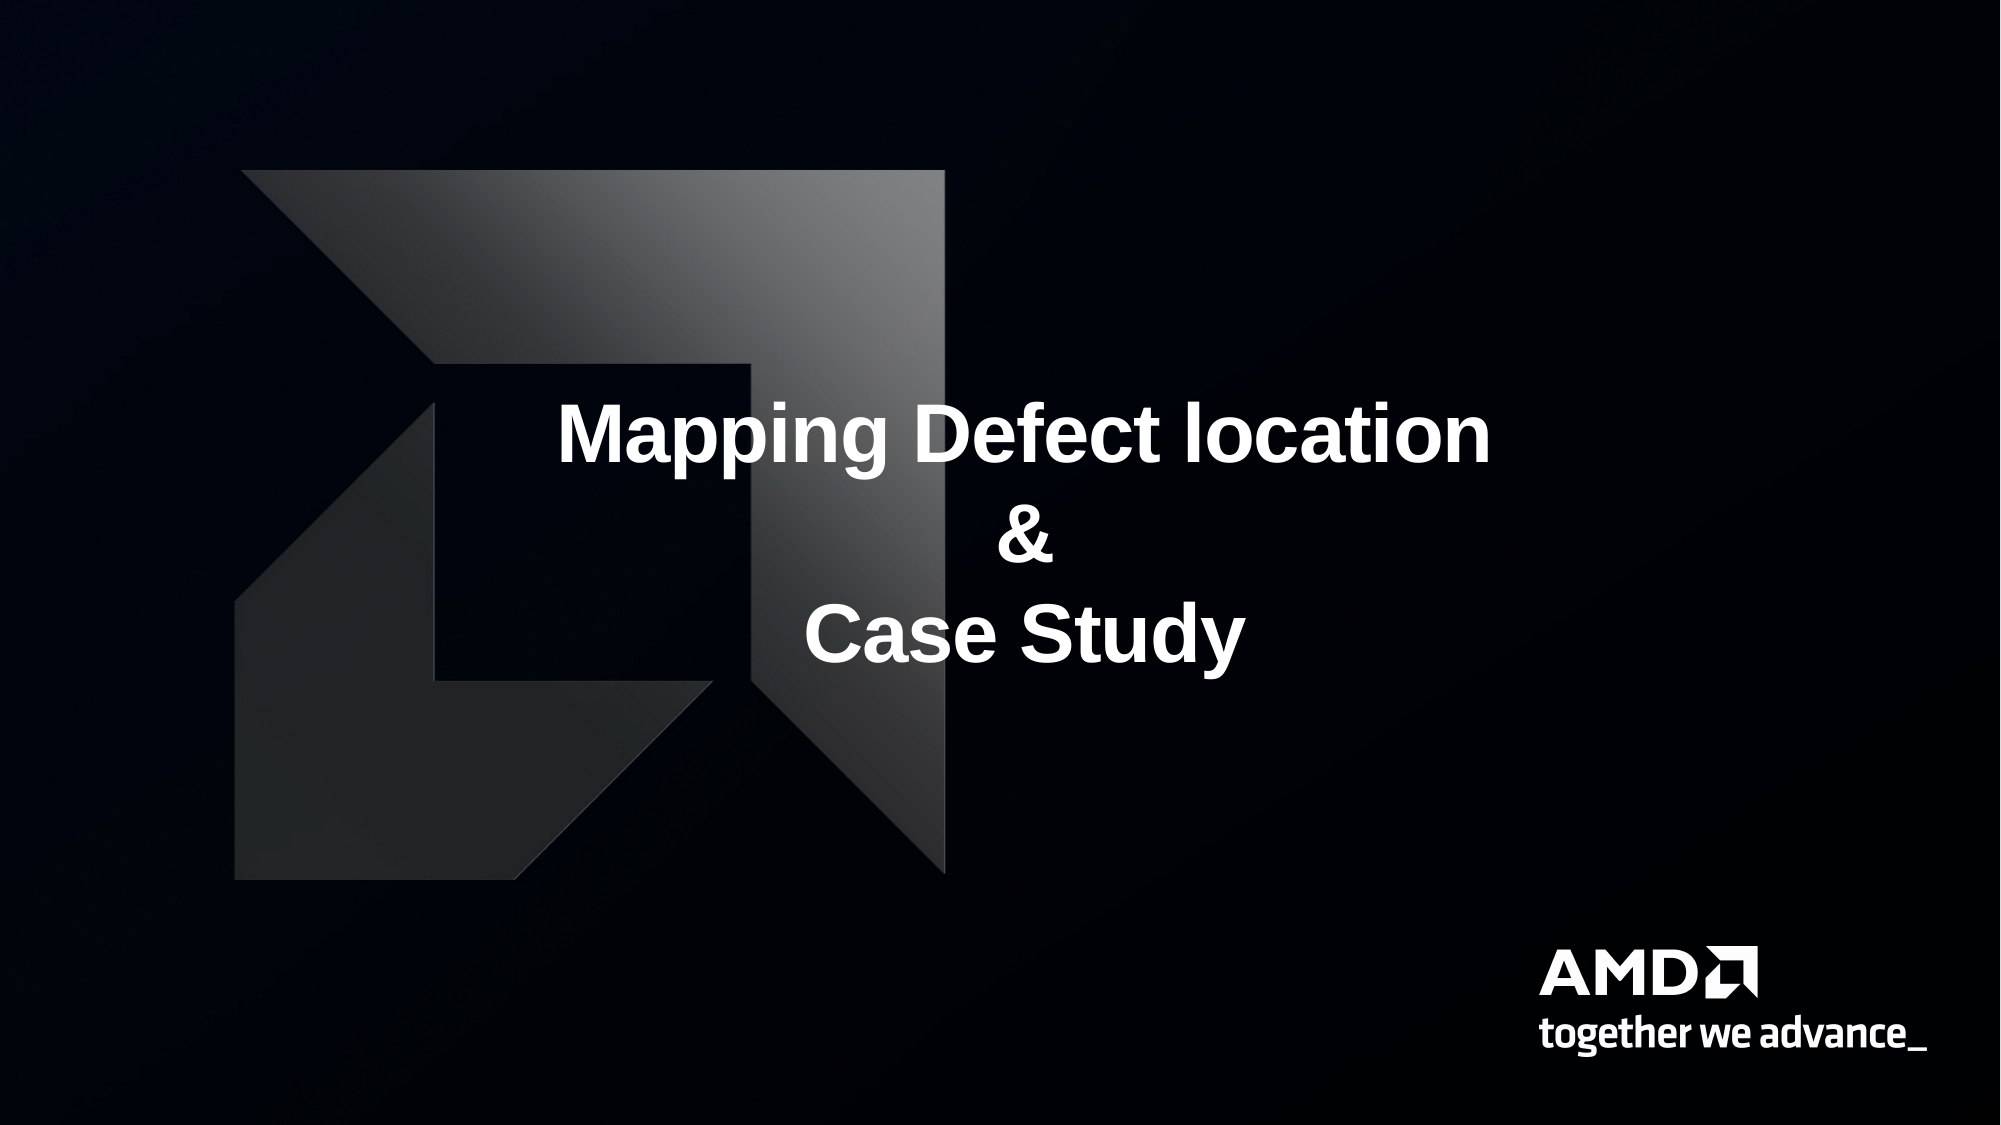

# Mapping Defect location & Case Study